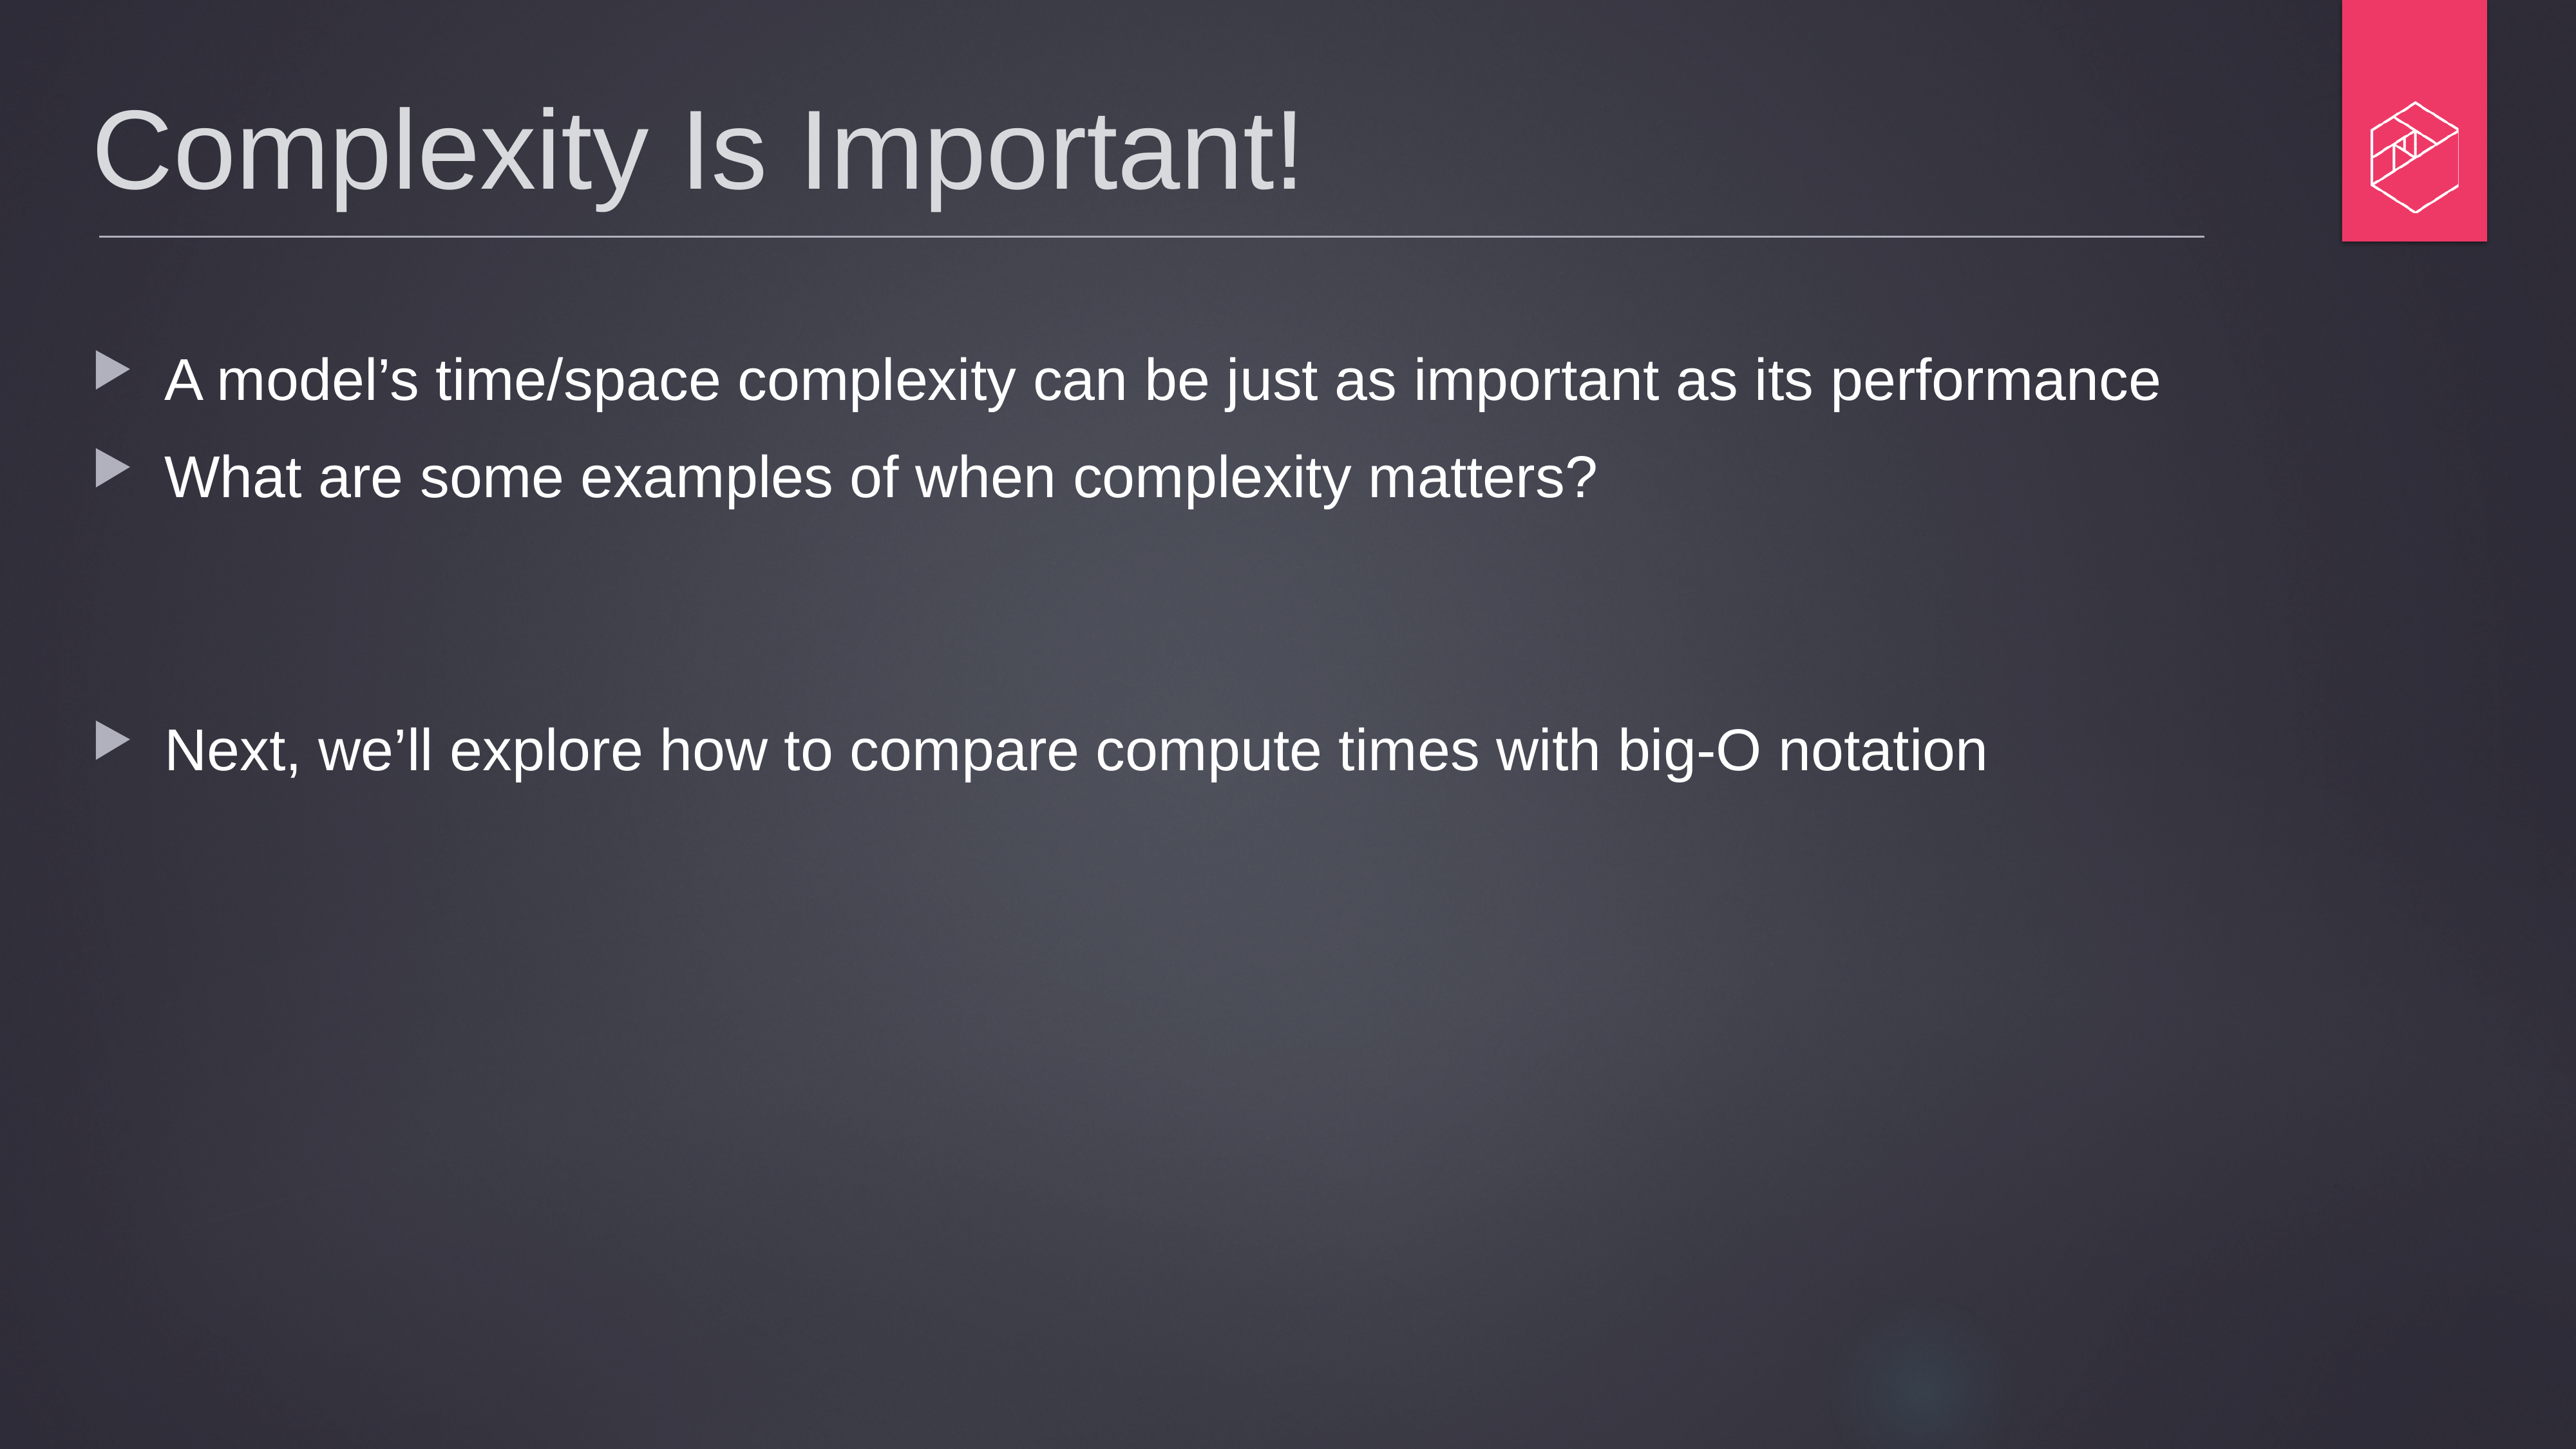

# Complexity Is Important!
A model’s time/space complexity can be just as important as its performance
What are some examples of when complexity matters?

Next, we’ll explore how to compare compute times with big-O notation